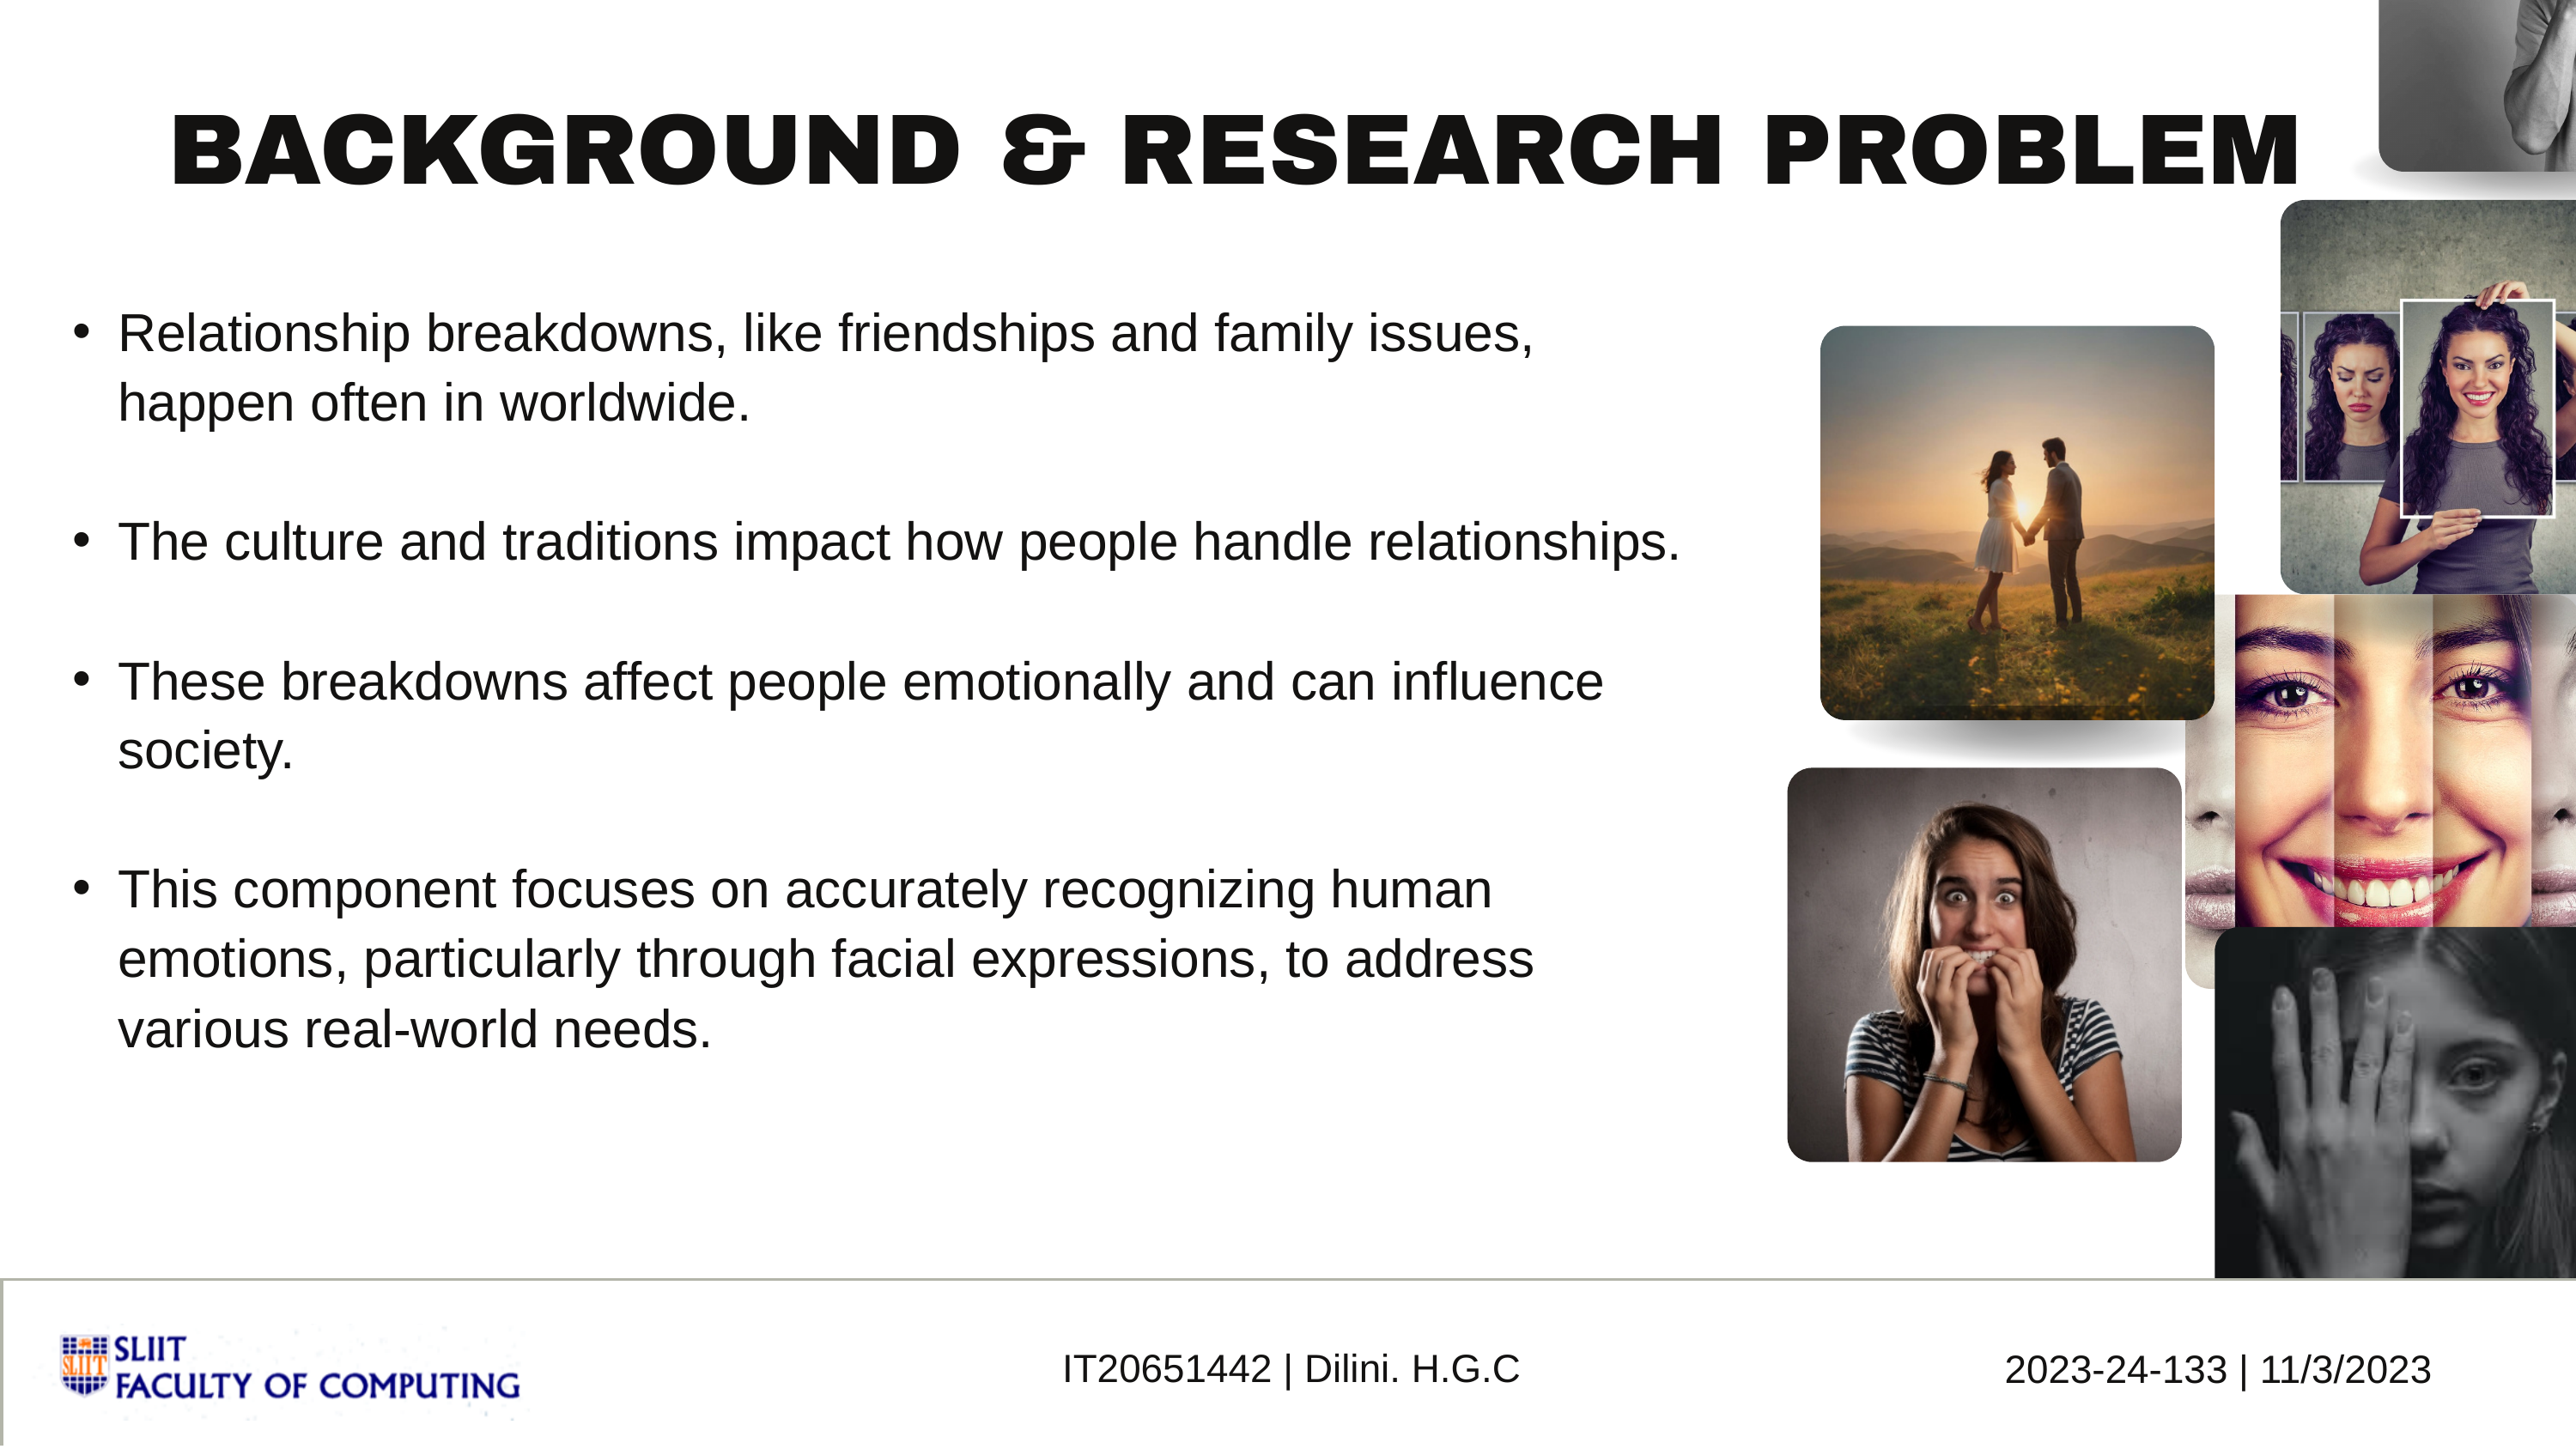

BACKGROUND & RESEARCH PROBLEM

Relationship breakdowns, like friendships and family issues, happen often in worldwide.

The culture and traditions impact how people handle relationships.

These breakdowns affect people emotionally and can influence society.

This component focuses on accurately recognizing human emotions, particularly through facial expressions, to address various real-world needs.

IT20651442 | Dilini. H.G.C
2023-24-133 | 11/3/2023